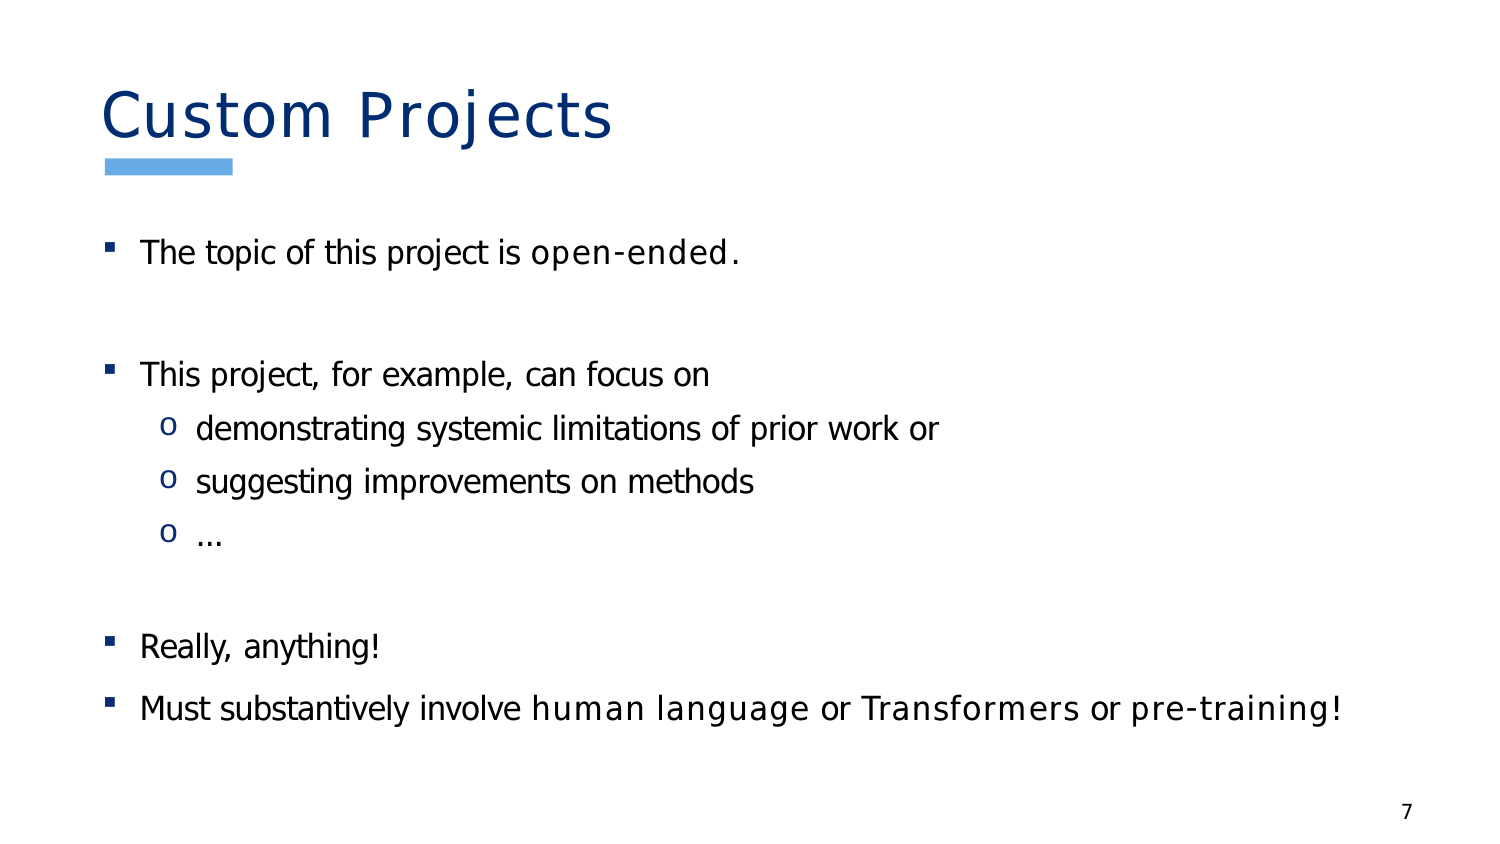

# Custom Projects
The topic of this project is open-ended.

This project, for example, can focus on
demonstrating systemic limitations of prior work or
suggesting improvements on methods
…

Really, anything!
Must substantively involve human language or Transformers or pre-training!